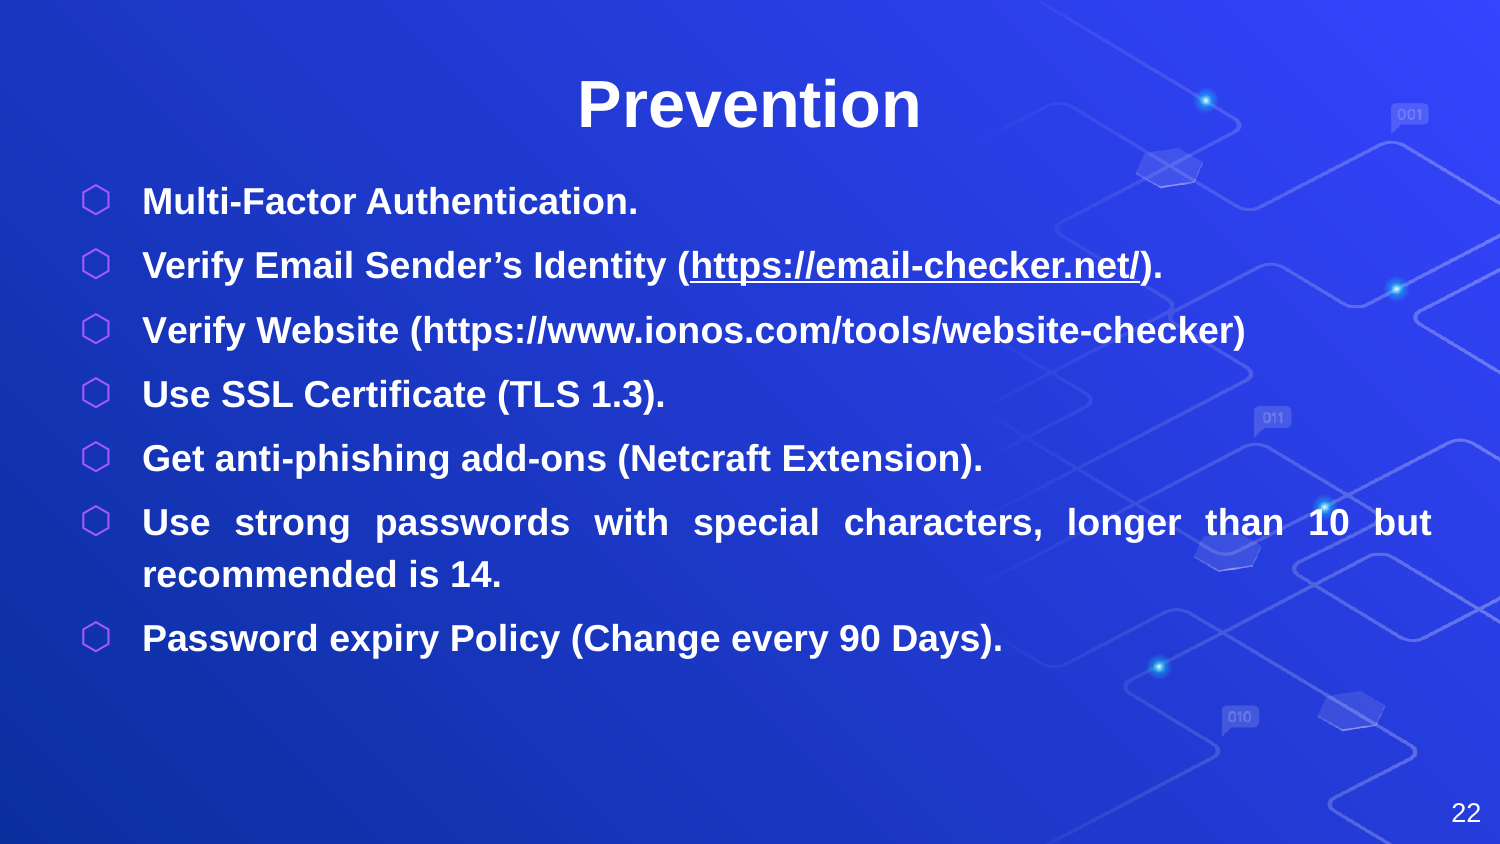

# Prevention
Multi-Factor Authentication.
Verify Email Sender’s Identity (https://email-checker.net/).
Verify Website (https://www.ionos.com/tools/website-checker)
Use SSL Certificate (TLS 1.3).
Get anti-phishing add-ons (Netcraft Extension).
Use strong passwords with special characters, longer than 10 but recommended is 14.
Password expiry Policy (Change every 90 Days).

22